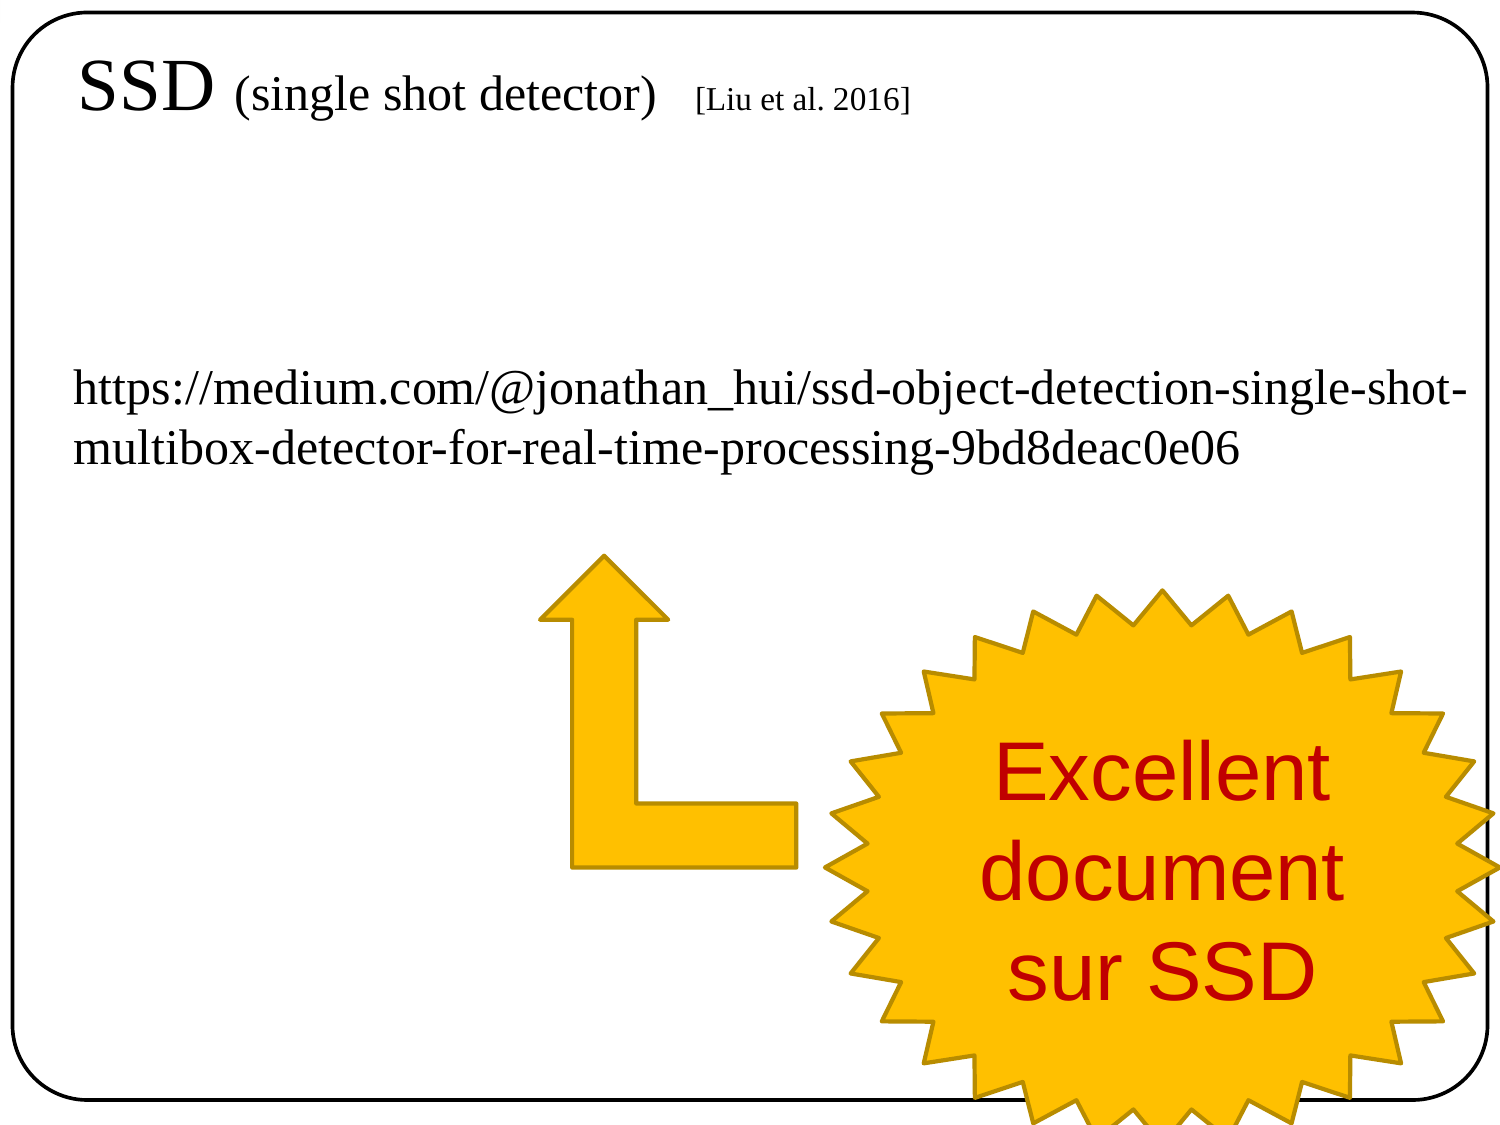

SSD (single shot detector)  [Liu et al. 2016]
https://medium.com/@jonathan_hui/ssd-object-detection-single-shot-multibox-detector-for-real-time-processing-9bd8deac0e06

Excellent document sur SSD